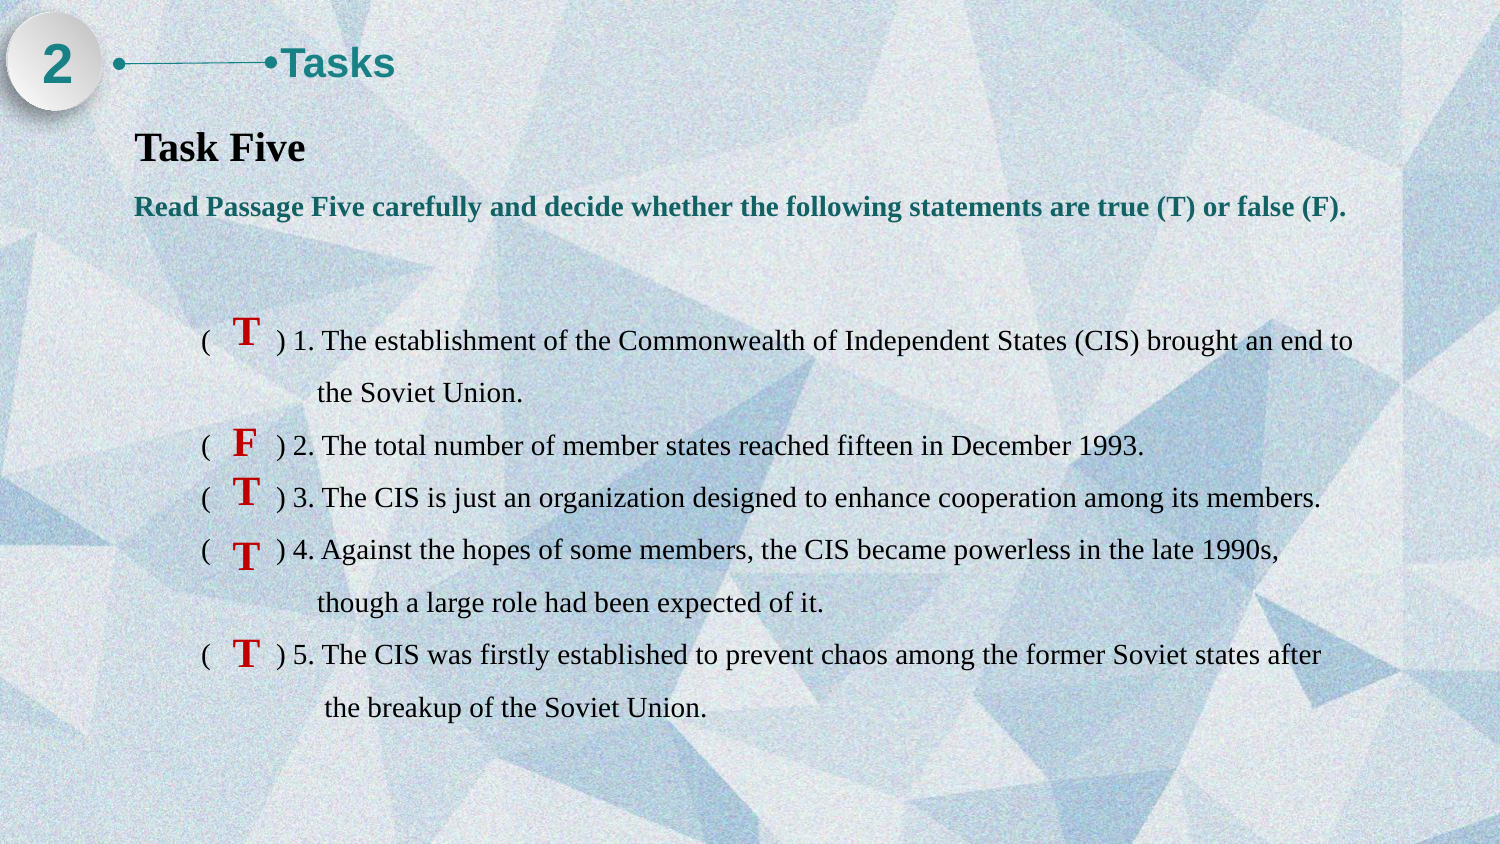

2
Tasks
Task Five
Read Passage Five carefully and decide whether the following statements are true (T) or false (F).
(         ) 1. The establishment of the Commonwealth of Independent States (CIS) brought an end to
                the Soviet Union.
(         ) 2. The total number of member states reached fifteen in December 1993.
(         ) 3. The CIS is just an organization designed to enhance cooperation among its members.
(         ) 4. Against the hopes of some members, the CIS became powerless in the late 1990s,
                though a large role had been expected of it.
(         ) 5. The CIS was firstly established to prevent chaos among the former Soviet states after
                 the breakup of the Soviet Union.
T
F
T
T
T